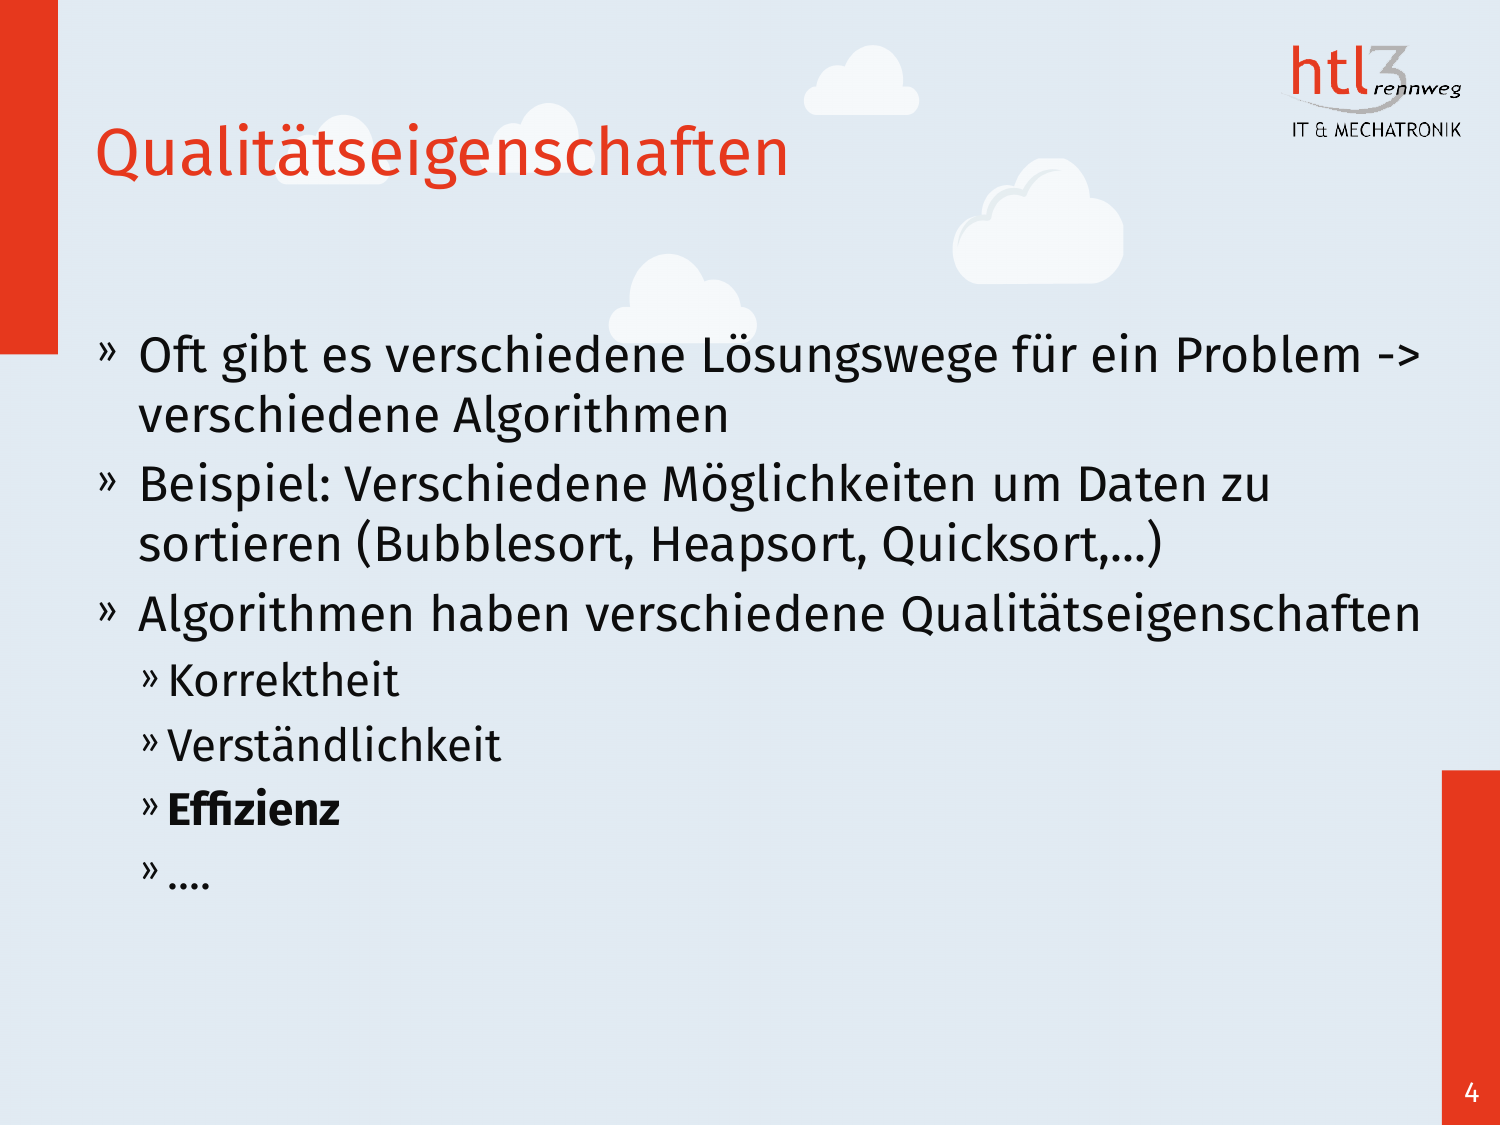

# Qualitätseigenschaften
Oft gibt es verschiedene Lösungswege für ein Problem -> verschiedene Algorithmen
Beispiel: Verschiedene Möglichkeiten um Daten zu sortieren (Bubblesort, Heapsort, Quicksort,...)
Algorithmen haben verschiedene Qualitätseigenschaften
Korrektheit
Verständlichkeit
Effizienz
....